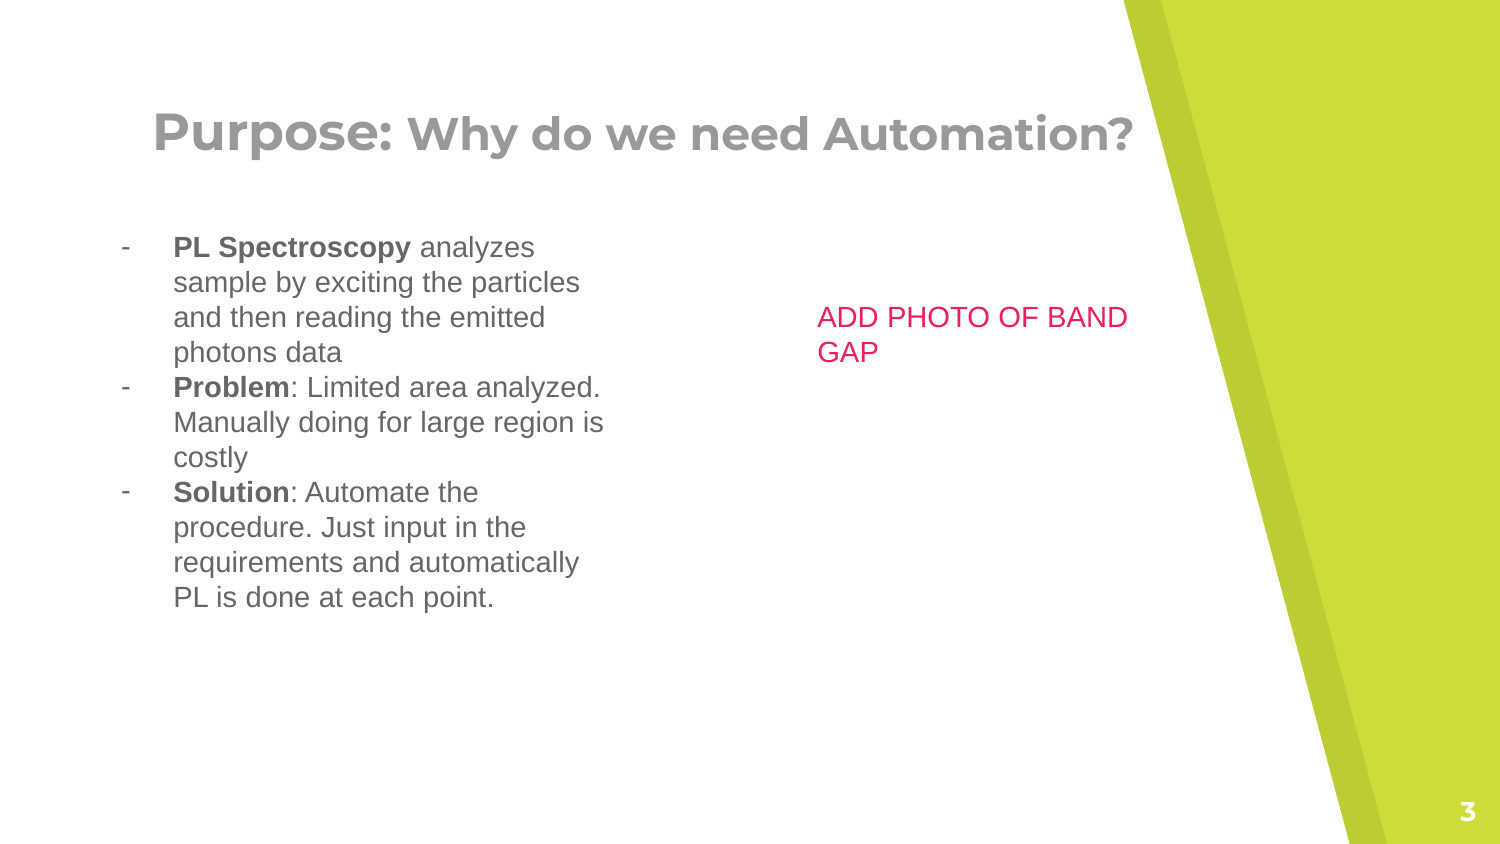

# Purpose: Why do we need Automation?
PL Spectroscopy analyzes sample by exciting the particles and then reading the emitted photons data
Problem: Limited area analyzed. Manually doing for large region is costly
Solution: Automate the procedure. Just input in the requirements and automatically PL is done at each point.

ADD PHOTO OF BAND GAP
3